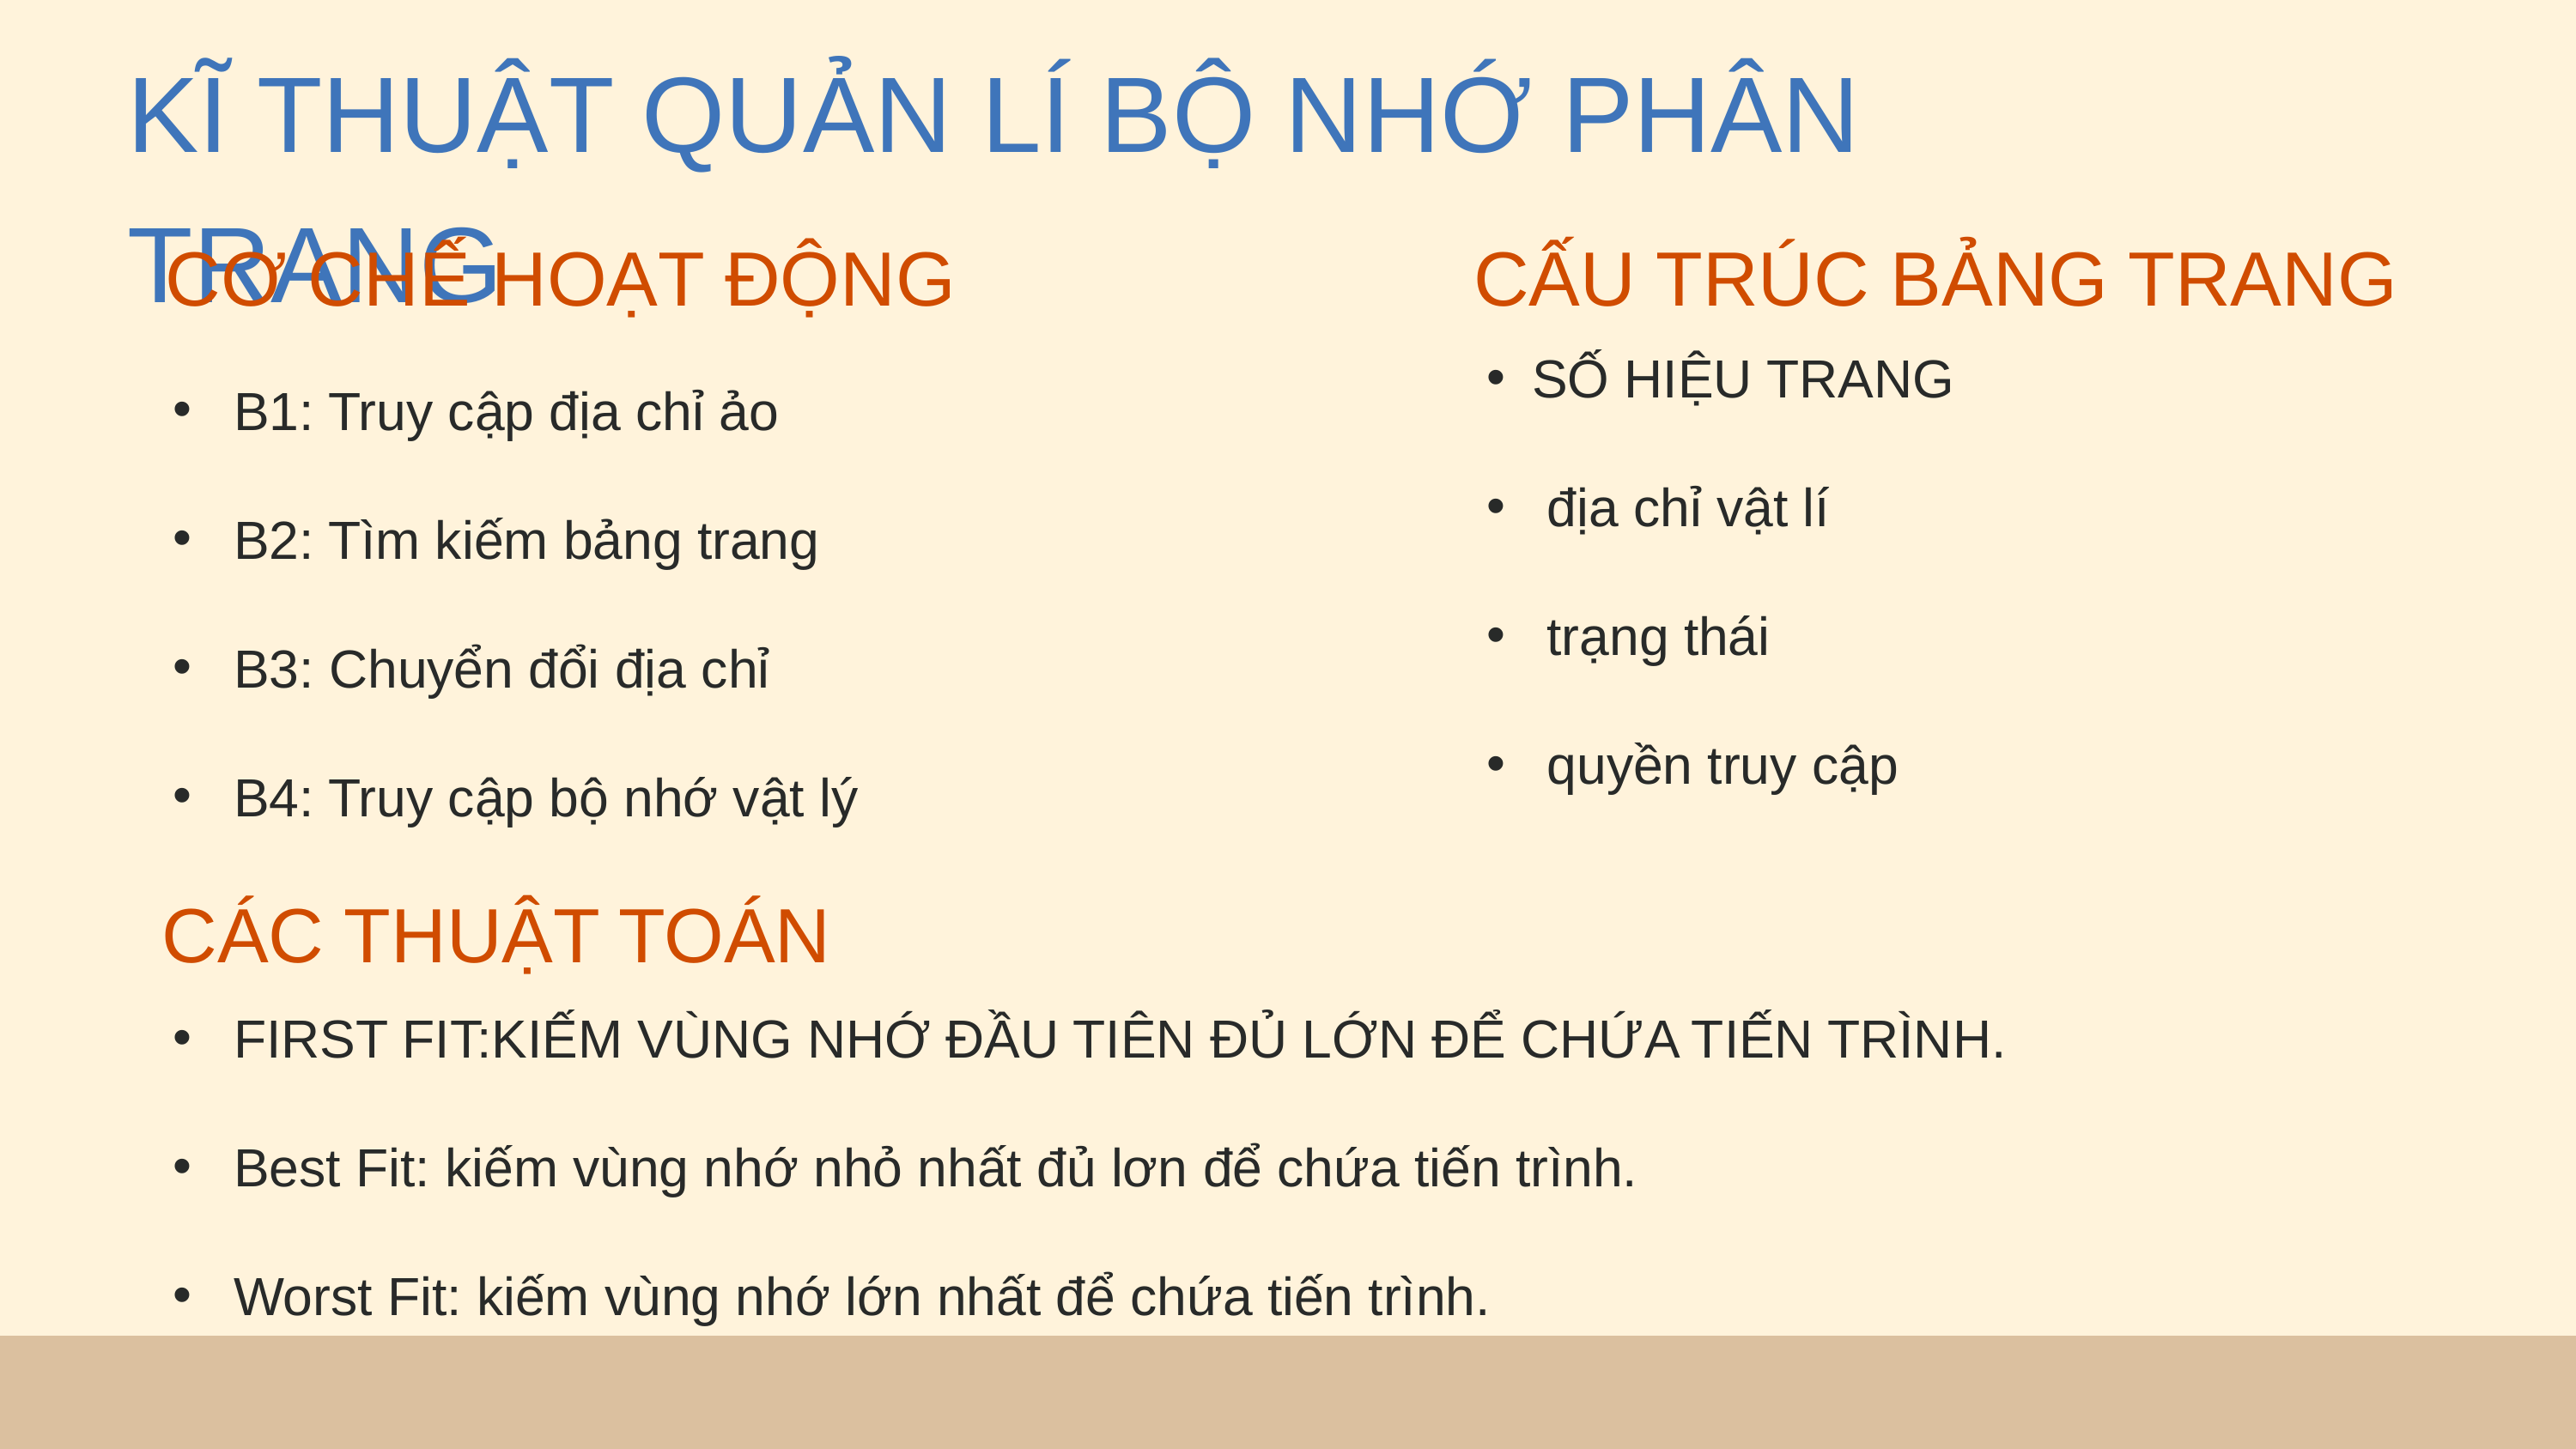

KĨ THUẬT QUẢN LÍ BỘ NHỚ PHÂN TRANG

CƠ CHẾ HOẠT ĐỘNG
CẤU TRÚC BẢNG TRANG
SỐ HIỆU TRANG

 địa chỉ vật lí

 trạng thái

 quyền truy cập

 B1: Truy cập địa chỉ ảo

 B2: Tìm kiếm bảng trang

 B3: Chuyển đổi địa chỉ

 B4: Truy cập bộ nhớ vật lý
CÁC THUẬT TOÁN

 FIRST FIT:KIẾM VÙNG NHỚ ĐẦU TIÊN ĐỦ LỚN ĐỂ CHỨA TIẾN TRÌNH.

 Best Fit: kiếm vùng nhớ nhỏ nhất đủ lơn để chứa tiến trình.

 Worst Fit: kiếm vùng nhớ lớn nhất để chứa tiến trình.